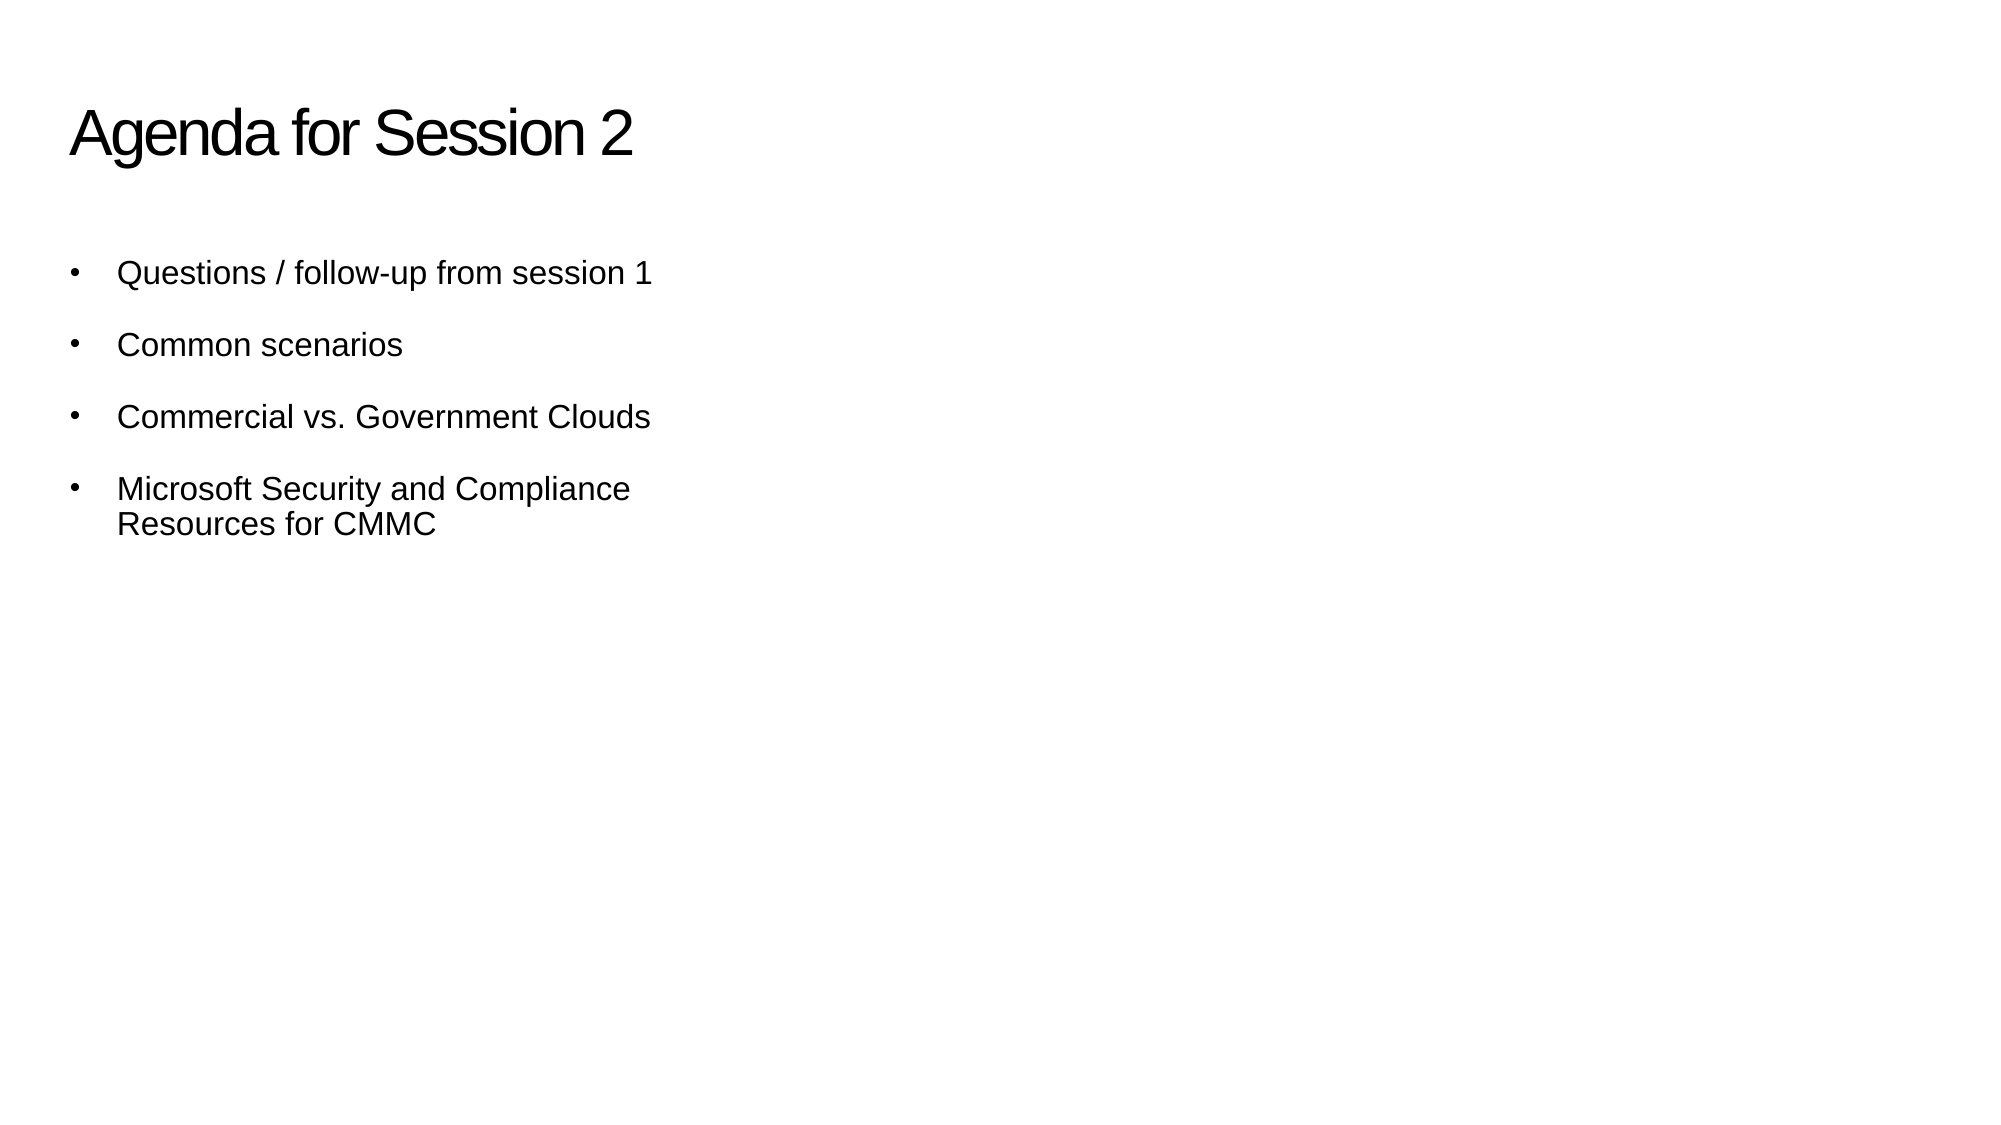

Agenda for Session 2
Questions / follow-up from session 1

Common scenarios

Commercial vs. Government Clouds

Microsoft Security and Compliance Resources for CMMC